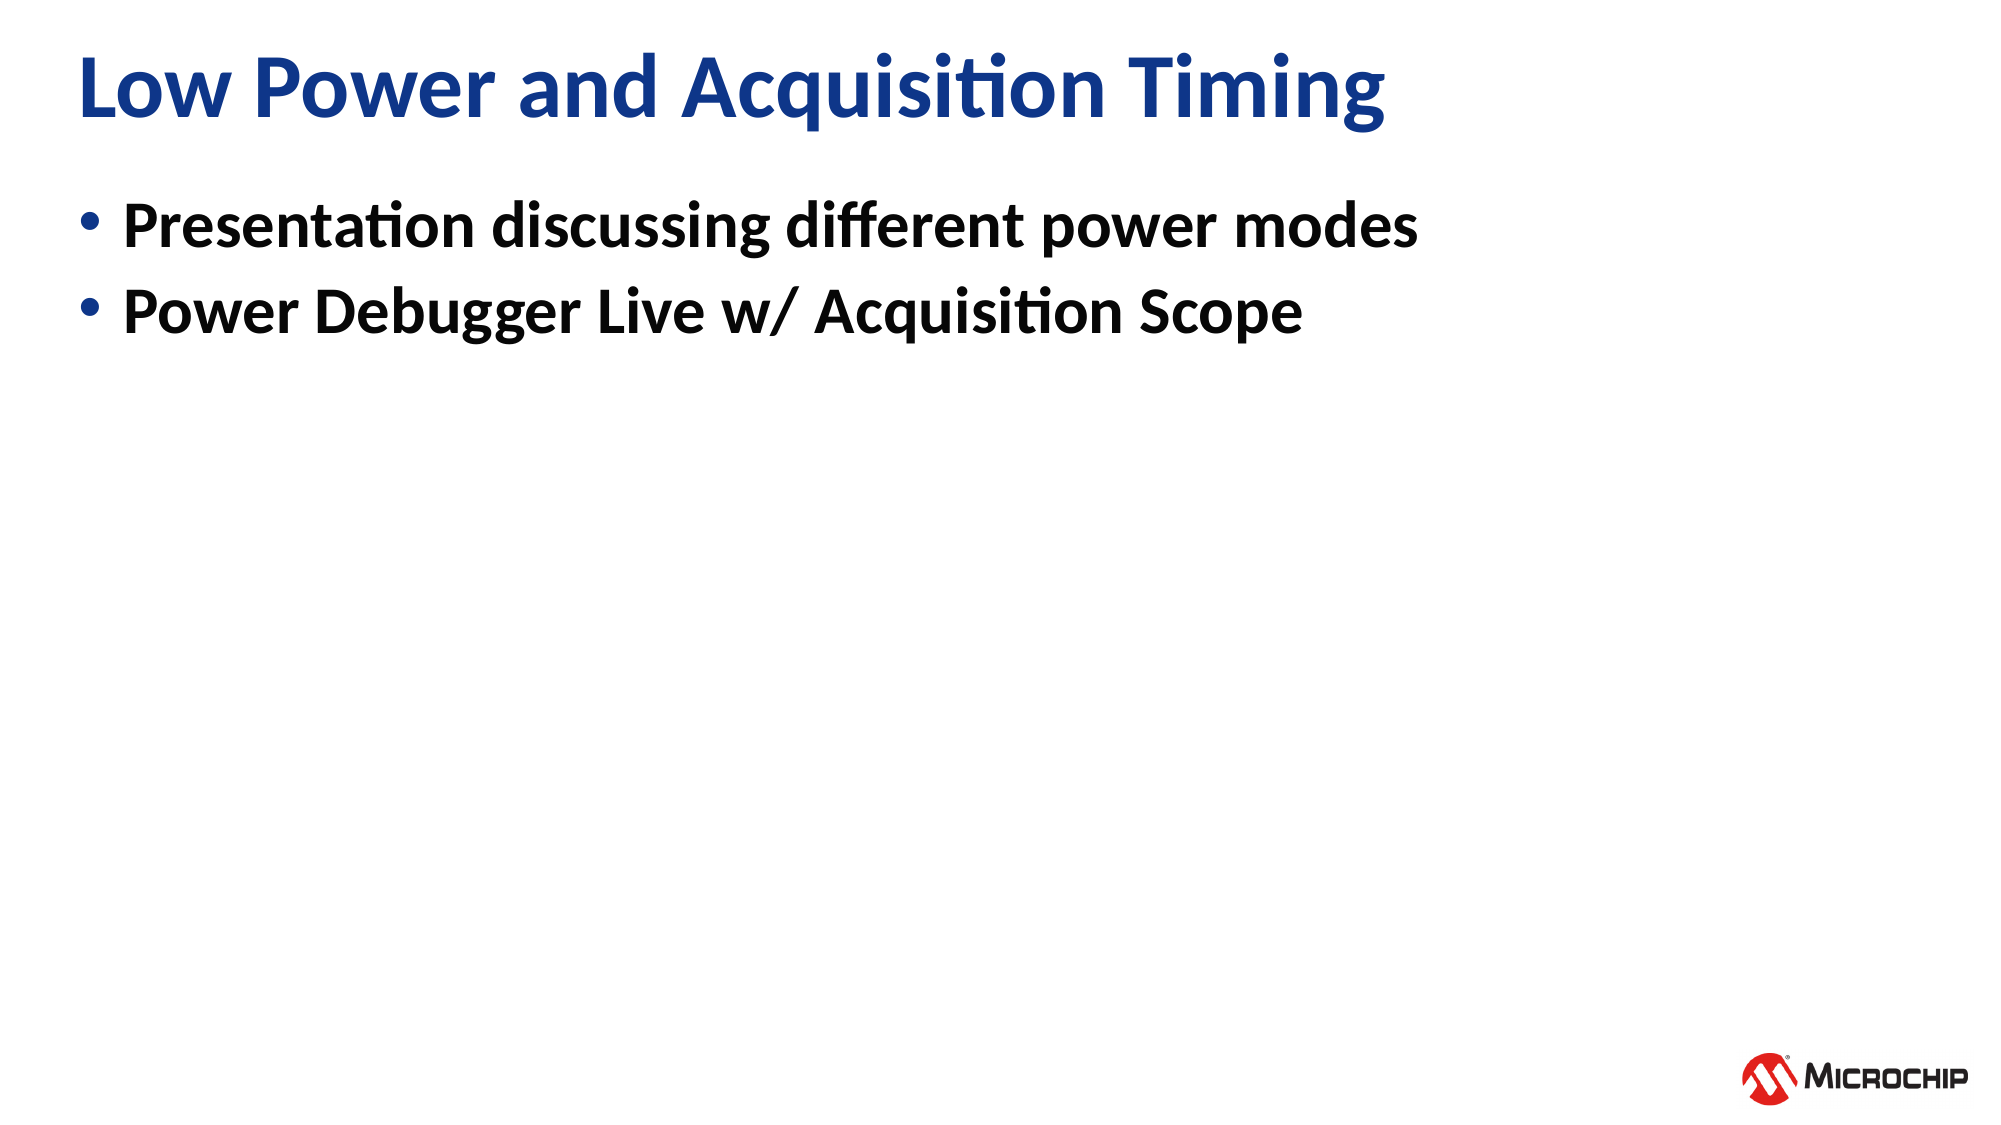

# Low Power and Acquisition Timing
Presentation discussing different power modes
Power Debugger Live w/ Acquisition Scope